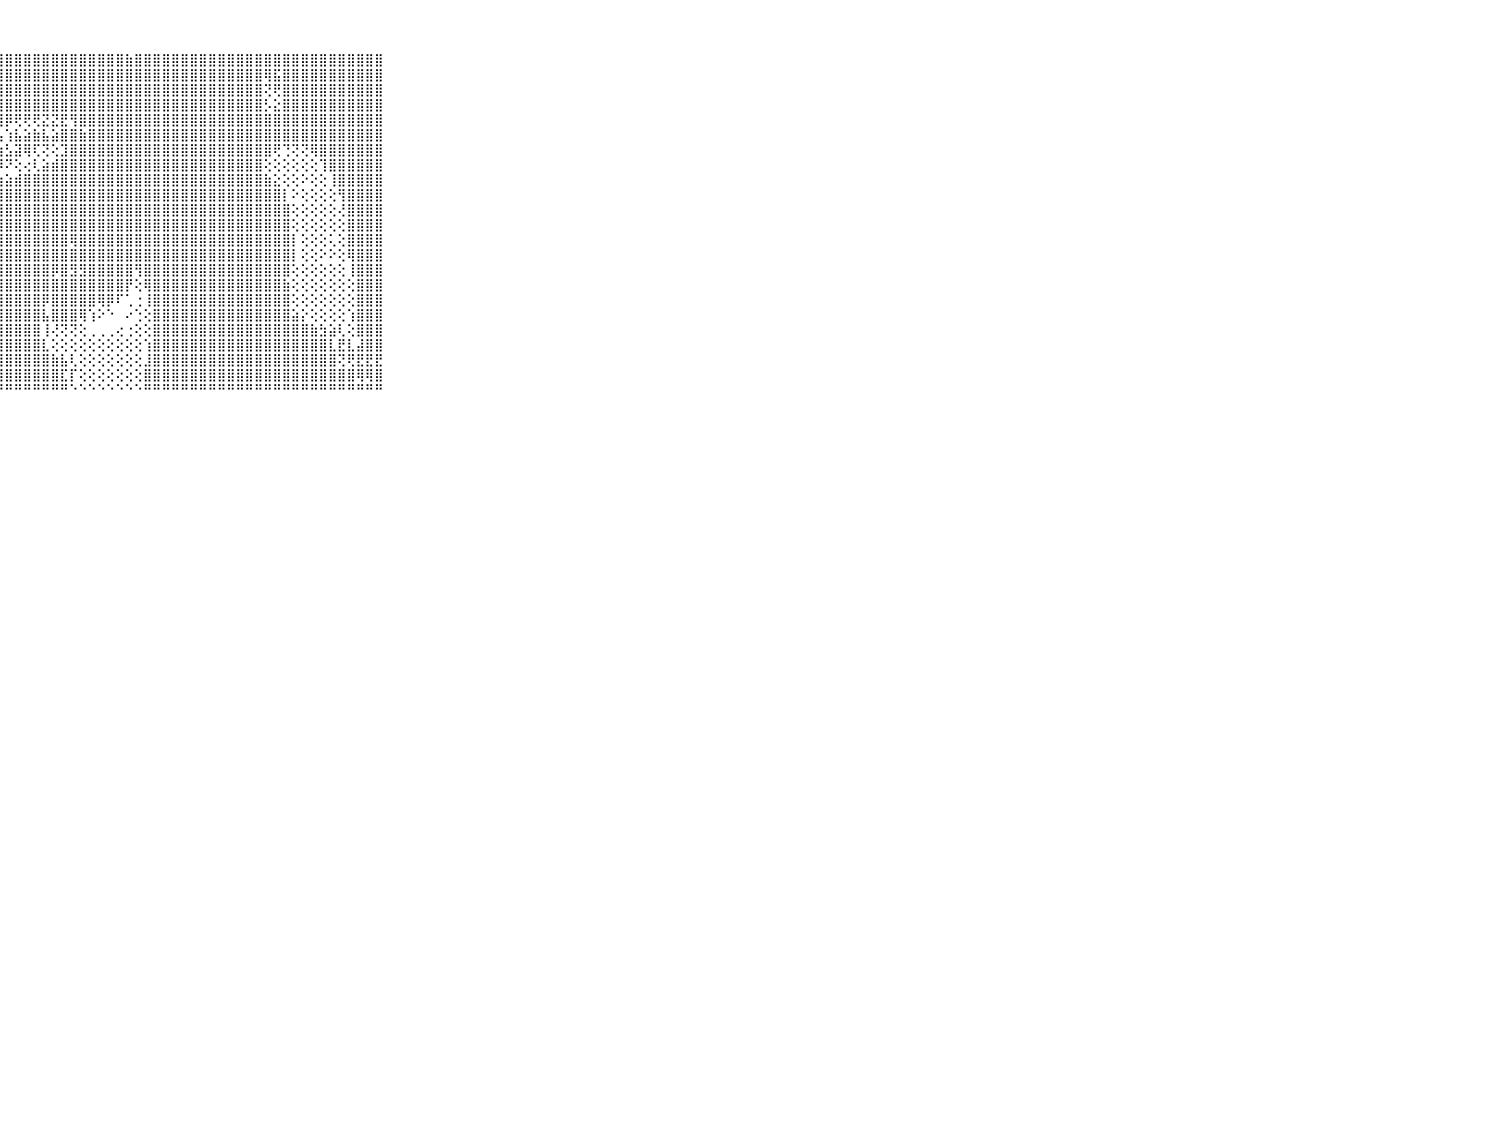

⠀⠀⠀⠀⠀⠀⠀⠀⠀⠀⠀⣿⣿⣿⣿⣿⣿⣿⣿⣿⣿⣿⣿⣿⣿⣿⣿⣿⣿⣿⣿⣿⣿⣿⣿⣿⣿⣿⣿⣿⣿⣷⣿⣿⣿⣿⣿⣿⣿⣿⣿⣿⣿⣿⣿⣿⣿⣿⣿⣿⣿⣿⣿⣿⣿⣿⣿⣿⣿⠀⠀⠀⠀⠀⠀⠀⠀⠀⠀⠀⠀
⠀⠀⠀⠀⠀⠀⠀⠀⠀⠀⠀⣿⣿⣿⣿⣿⣿⣿⣿⣿⣿⣿⣿⣿⣿⣿⣿⣿⣿⣿⣿⣿⣿⣿⣿⣿⣿⣿⣿⣿⣿⣿⣿⣿⣿⣿⣿⣿⣿⣿⣿⣿⣿⣿⣿⣿⢿⣯⣿⣿⣿⣿⣿⣿⣿⣿⣿⣿⣿⠀⠀⠀⠀⠀⠀⠀⠀⠀⠀⠀⠀
⠀⠀⠀⠀⠀⠀⠀⠀⠀⠀⠀⣿⣿⣿⣿⣿⣿⣿⣿⣿⣿⣿⣿⣿⣿⣿⣿⣿⣿⣿⣿⣿⣿⣿⣿⣿⣿⣿⣿⣿⣿⣿⣿⣿⣿⣿⣿⣿⣿⣿⣿⣿⣿⣿⣿⣿⢝⢟⣿⣿⣿⣿⣿⣿⣿⣿⣿⣿⣿⠀⠀⠀⠀⠀⠀⠀⠀⠀⠀⠀⠀
⠀⠀⠀⠀⠀⠀⠀⠀⠀⠀⠀⣿⣿⣿⣿⣿⣿⣿⣿⣿⣿⣿⣿⣿⣿⣿⣿⣿⣿⣿⣿⣿⣿⣿⣿⣿⣿⣿⣿⣿⣿⣿⣿⣿⣿⣿⣿⣿⣿⣿⣿⣿⣿⣿⣿⣿⡣⣕⣿⣿⣿⣿⣿⣿⣿⣿⣿⣿⣿⠀⠀⠀⠀⠀⠀⠀⠀⠀⠀⠀⠀
⠀⠀⠀⠀⠀⠀⠀⠀⠀⠀⠀⣿⣿⣿⣿⣿⣿⣿⣿⣿⣿⣿⣿⣿⣿⣿⣿⣿⡿⢟⢟⢟⣝⣝⣟⢻⣿⣿⣿⣿⣿⣿⣿⣿⣿⣿⣿⣿⣿⣿⣿⣿⣿⣿⣿⣿⣿⣿⣿⣿⣿⣿⣿⣿⣿⣿⣿⣿⣿⠀⠀⠀⠀⠀⠀⠀⠀⠀⠀⠀⠀
⠀⠀⠀⠀⠀⠀⠀⠀⠀⠀⠀⣿⣿⣿⣿⣿⣿⣿⣿⣿⣿⣿⣿⣿⣿⣿⢿⣧⢱⣧⣵⣷⣧⣵⣿⣿⣷⣿⣿⣿⣿⣿⣿⣿⣿⣿⣿⣿⣿⣿⣿⣿⣿⣿⣿⣿⣿⣿⣿⣿⣿⣿⣿⣿⣿⣿⣿⣿⣿⠀⠀⠀⠀⠀⠀⠀⠀⠀⠀⠀⠀
⠀⠀⠀⠀⠀⠀⠀⠀⠀⠀⠀⣿⣿⣿⣿⣿⣿⣿⣿⣿⣿⣿⣿⣿⣿⢇⣵⣵⣣⣽⢿⢏⢝⢕⣹⣿⣿⣿⣿⣿⣿⣿⣿⣿⣿⣿⣿⣿⣿⣿⣿⣿⣿⣿⣿⣿⣿⢟⢙⢝⢝⢿⣿⣿⣿⣿⣿⣿⣿⠀⠀⠀⠀⠀⠀⠀⠀⠀⠀⠀⠀
⠀⠀⠀⠀⠀⠀⠀⠀⠀⠀⠀⣿⣿⣿⣿⣿⣿⣿⣿⣿⣿⣿⣿⣿⣯⢟⢝⠿⠝⢕⢔⢇⣵⣾⣿⣿⣿⣿⣿⣿⣿⣿⣿⣿⣿⣿⣿⣿⣿⣿⣿⣿⣿⣿⣿⣿⢕⢕⢕⢕⢕⢕⢹⣿⣿⣿⣿⣿⣿⠀⠀⠀⠀⠀⠀⠀⠀⠀⠀⠀⠀
⠀⠀⠀⠀⠀⠀⠀⠀⠀⠀⠀⣿⣿⣿⣿⣿⣿⣿⣿⣿⣿⣿⣿⣿⢽⡇⢕⣴⣵⣾⣿⣿⣿⣿⣿⣿⣿⣿⣿⣿⣿⣿⣿⣿⣿⣿⣿⣿⣿⣿⣿⣿⣿⣿⣿⣿⣷⣕⢕⢕⠕⢕⢕⢸⣿⣿⣿⣿⣿⠀⠀⠀⠀⠀⠀⠀⠀⠀⠀⠀⠀
⠀⠀⠀⠀⠀⠀⠀⠀⠀⠀⠀⣿⣿⣿⣿⣿⣿⣿⣿⣿⣿⣿⣿⡗⢻⢷⡾⣿⣿⣿⣿⣿⣿⣿⣿⣿⣿⣿⣿⣿⣿⣿⣿⣿⣿⣿⣿⣿⣿⣿⣿⣿⣿⣿⣿⣿⣿⣿⡇⠕⢕⢕⢕⢕⢻⣿⣿⣿⣿⠀⠀⠀⠀⠀⠀⠀⠀⠀⠀⠀⠀
⠀⠀⠀⠀⠀⠀⠀⠀⠀⠀⠀⣿⣿⣿⣿⣿⣿⣿⣿⣿⣿⣿⣿⣇⢕⣱⡷⣿⣿⣿⣿⣿⣿⣿⣿⣿⣿⣿⣿⣿⣿⣿⣿⣿⣿⣿⣿⣿⣿⣿⣿⣿⣿⣿⣿⣿⣿⣿⣿⢕⢕⢕⢕⢕⢜⣿⣿⣿⣿⠀⠀⠀⠀⠀⠀⠀⠀⠀⠀⠀⠀
⠀⠀⠀⠀⠀⠀⠀⠀⠀⠀⠀⣿⣿⣿⣿⣿⣿⣿⣿⣿⣿⣿⣿⣷⣷⣾⣿⣿⣿⣿⣿⣿⣿⣿⣿⣿⣿⣿⣿⣿⣿⣿⣿⣿⣿⣿⣿⣿⣿⣿⣿⣿⣿⣿⣿⣿⣿⣿⣿⢕⢕⢕⢕⢕⢕⣿⣿⣿⣿⠀⠀⠀⠀⠀⠀⠀⠀⠀⠀⠀⠀
⠀⠀⠀⠀⠀⠀⠀⠀⠀⠀⠀⣿⣿⣿⣿⣿⣿⣿⣿⣿⣿⣿⣿⣿⣿⣿⣿⣿⣿⣿⣿⣿⣿⣿⣿⢿⣿⣿⣿⣿⣿⣿⣿⣿⣿⣿⣿⣿⣿⣿⣿⣿⣿⣿⣿⣿⣿⣿⣿⡇⢕⢕⢕⢅⢕⣿⣿⣿⣿⠀⠀⠀⠀⠀⠀⠀⠀⠀⠀⠀⠀
⠀⠀⠀⠀⠀⠀⠀⠀⠀⠀⠀⣿⣿⣿⣿⣿⣿⣿⣿⣿⣿⣿⣿⣿⣿⣿⣿⣿⣿⣿⣿⣿⣿⣿⣿⣿⣿⣿⣿⣿⣿⣿⣿⣿⣿⣿⣿⣿⣿⣿⣿⣿⣿⣿⣿⣿⣿⣿⣿⡇⢕⢕⠕⠕⢕⢿⣿⣿⣿⠀⠀⠀⠀⠀⠀⠀⠀⠀⠀⠀⠀
⠀⠀⠀⠀⠀⠀⠀⠀⠀⠀⠀⣿⣿⣿⣿⣿⣿⣿⣿⣿⣿⣿⣿⣿⣿⣿⣿⣿⣿⣿⣿⣿⣿⡿⣿⣻⣻⣿⣿⣿⣿⣿⢻⣿⣿⣿⣿⣿⣿⣿⣿⣿⣿⣿⣿⣿⣿⣿⣿⢕⢕⢕⢕⢕⢕⢸⣿⣿⣿⠀⠀⠀⠀⠀⠀⠀⠀⠀⠀⠀⠀
⠀⠀⠀⠀⠀⠀⠀⠀⠀⠀⠀⣿⣿⣿⣿⣿⣿⣿⣿⣿⣿⣿⣿⣿⣿⣿⣿⣿⣿⣿⣿⣿⣿⣿⣿⣿⣿⣿⣿⣿⣿⡟⢕⢿⣿⣿⣿⣿⣿⣿⣿⣿⣿⣿⣿⣿⣿⣿⣷⢕⢕⢕⢕⢕⢕⢕⣿⣿⣿⠀⠀⠀⠀⠀⠀⠀⠀⠀⠀⠀⠀
⠀⠀⠀⠀⠀⠀⠀⠀⠀⠀⠀⣿⣿⣿⣿⣿⣿⣿⣿⣿⣿⣿⣿⣿⣿⣿⣿⣿⣿⣿⣿⣿⡿⣿⣿⣿⣿⣿⢿⡿⠏⢁⢐⢸⣿⣿⣿⣿⣿⣿⣿⣿⣿⣿⣿⣿⣿⣿⣿⢕⢕⢕⢕⢕⢕⢕⣿⣿⣿⠀⠀⠀⠀⠀⠀⠀⠀⠀⠀⠀⠀
⠀⠀⠀⠀⠀⠀⠀⠀⠀⠀⠀⣿⣿⣿⣿⣿⣿⣿⣿⣿⣿⣿⣿⣿⣿⣿⣿⣿⣿⣿⣿⣿⣧⣿⣿⣿⢿⢱⠕⠑⠀⠔⢑⢕⣿⣿⣿⣿⣿⣿⣿⣿⣿⣿⣿⣿⣿⣿⣿⣵⡕⢕⢕⢕⢕⢱⣿⣿⣿⠀⠀⠀⠀⠀⠀⠀⠀⠀⠀⠀⠀
⠀⠀⠀⠀⠀⠀⠀⠀⠀⠀⠀⣿⣿⣿⣿⣿⣿⣿⣿⣿⣿⣿⣿⣿⣿⣿⣿⣿⣿⣿⣿⣿⢸⢜⢝⢝⢕⢀⢀⢀⢔⢐⢕⢕⣿⣿⣿⣿⣿⣿⣿⣿⣿⣿⣿⣿⣿⣿⣿⣿⣿⣷⣳⣵⢇⢕⣿⣿⣿⠀⠀⠀⠀⠀⠀⠀⠀⠀⠀⠀⠀
⠀⠀⠀⠀⠀⠀⠀⠀⠀⠀⠀⣿⣿⣿⣿⣿⣿⣿⣿⣿⣿⣿⣿⣿⣿⣿⣿⣿⣿⣿⣿⣿⣇⢕⢕⢕⢕⢕⢕⢕⢕⢕⢕⢱⣿⣿⣿⣿⣿⣿⣿⣿⣿⣿⣿⣿⣿⣿⣿⣿⣿⣿⣿⣇⣟⣇⣼⣿⣿⠀⠀⠀⠀⠀⠀⠀⠀⠀⠀⠀⠀
⠀⠀⠀⠀⠀⠀⠀⠀⠀⠀⠀⣿⣿⣿⣿⣿⣿⣿⣿⣿⣿⣿⣿⣿⣿⣿⣿⣿⣿⣿⣿⣿⣿⣷⣧⢇⢕⢕⢕⢕⢕⢕⢕⣸⣿⣿⣿⣿⣿⣿⣿⣿⣿⣿⣿⣿⣿⣿⣿⣿⣿⣿⣿⣿⢝⢟⣟⣟⣟⠀⠀⠀⠀⠀⠀⠀⠀⠀⠀⠀⠀
⠀⠀⠀⠀⠀⠀⠀⠀⠀⠀⠀⣿⣿⣿⣿⣿⣿⣿⣿⣿⣿⣿⣿⣿⣿⣿⣿⣿⣿⣿⣿⣿⣿⣿⣏⡏⢕⢕⢕⢕⢕⢕⢕⣿⣿⣿⣿⣿⣿⣿⣿⣿⣿⣿⣿⣿⣿⣿⣿⣿⣿⣿⣿⣿⣿⣿⢿⢿⣿⠀⠀⠀⠀⠀⠀⠀⠀⠀⠀⠀⠀
⠀⠀⠀⠀⠀⠀⠀⠀⠀⠀⠀⠛⠛⠛⠛⠛⠛⠛⠛⠛⠛⠛⠛⠛⠛⠛⠛⠛⠛⠛⠛⠛⠛⠛⠛⠑⠑⠑⠑⠑⠑⠑⠑⠛⠛⠛⠛⠛⠛⠛⠛⠛⠛⠛⠛⠛⠛⠛⠛⠛⠛⠛⠛⠛⠛⠛⠛⠛⠛⠀⠀⠀⠀⠀⠀⠀⠀⠀⠀⠀⠀